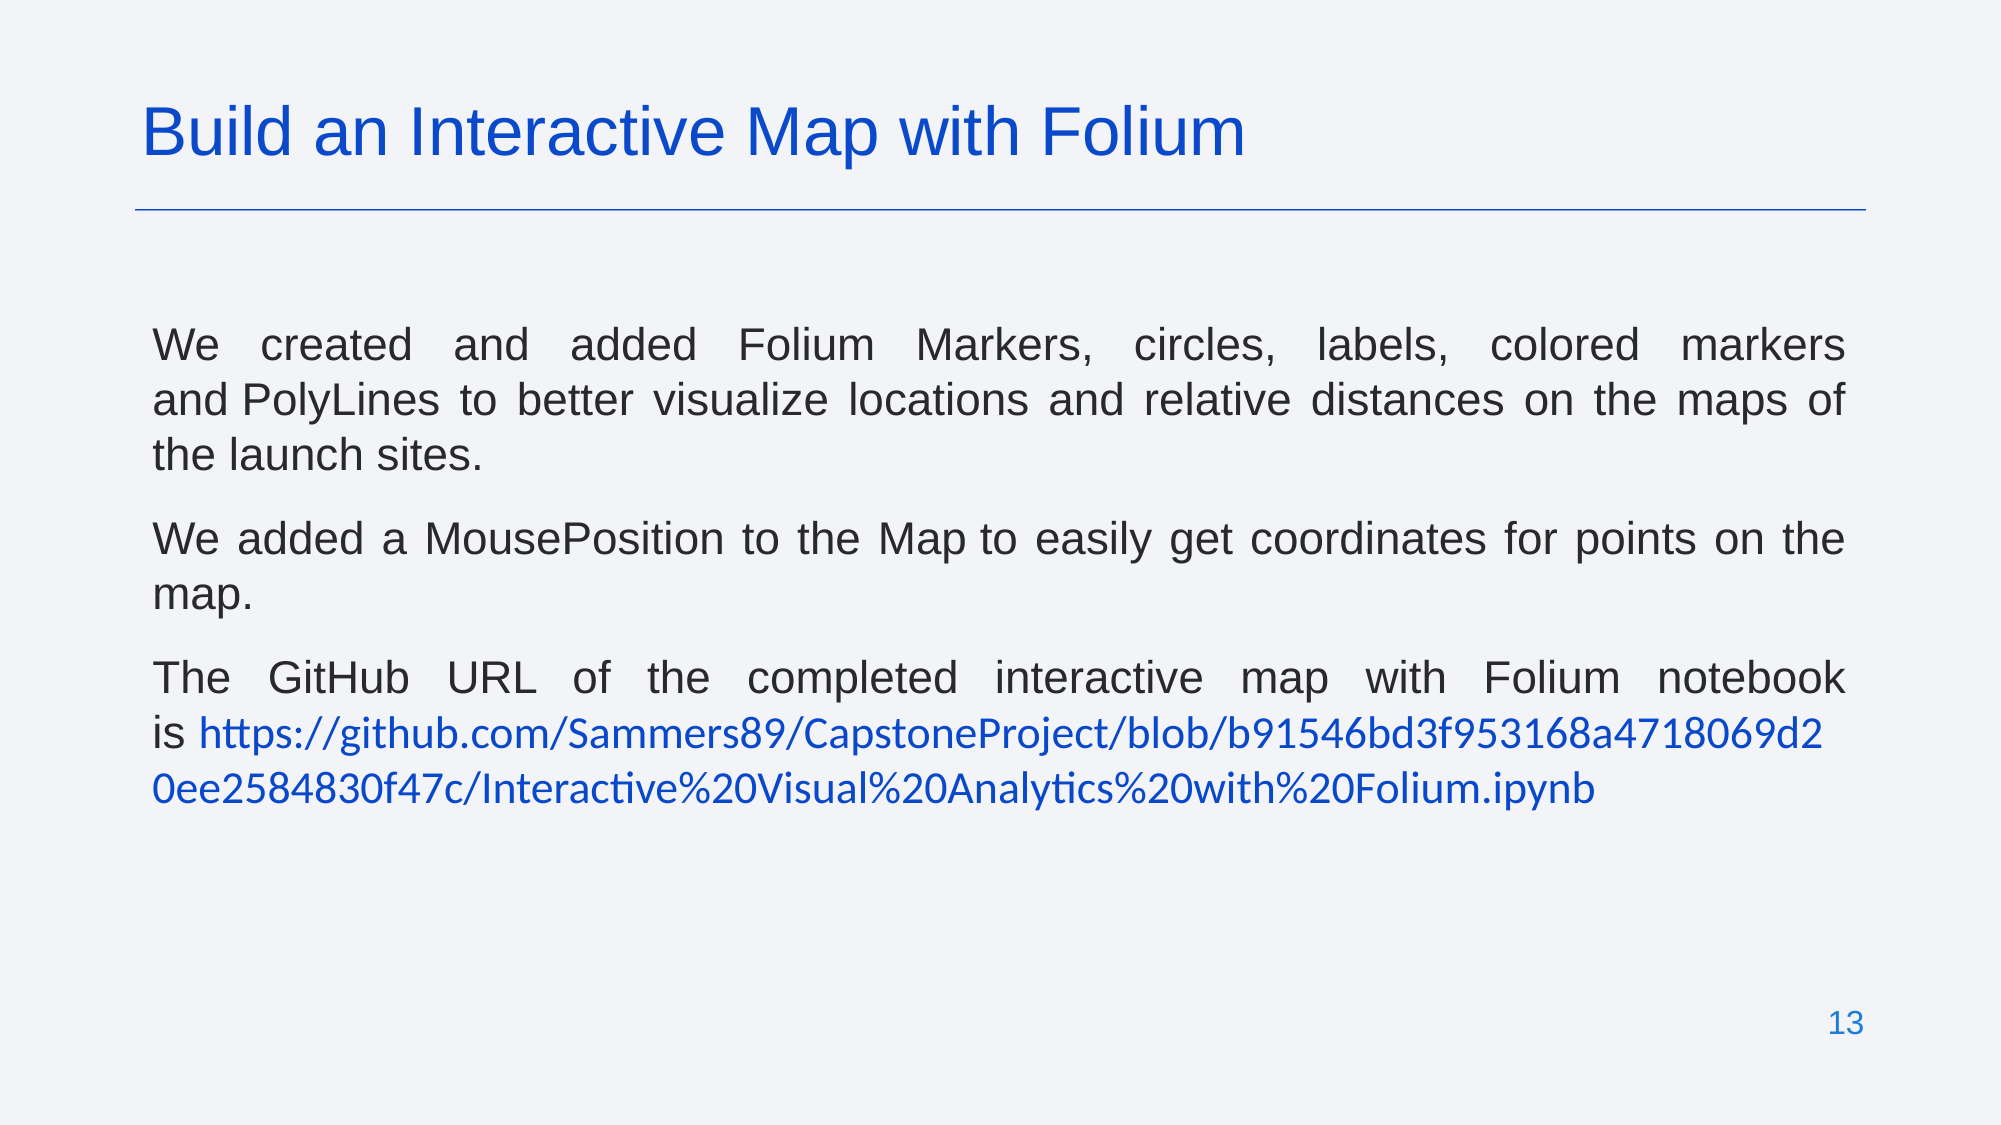

Build an Interactive Map with Folium
We created and added Folium Markers, circles, labels, colored markers and PolyLines to better visualize locations and relative distances on the maps of the launch sites.
We added a MousePosition to the Map to easily get coordinates for points on the map.
The GitHub URL of the completed interactive map with Folium notebook is https://github.com/Sammers89/CapstoneProject/blob/b91546bd3f953168a4718069d20ee2584830f47c/Interactive%20Visual%20Analytics%20with%20Folium.ipynb

13